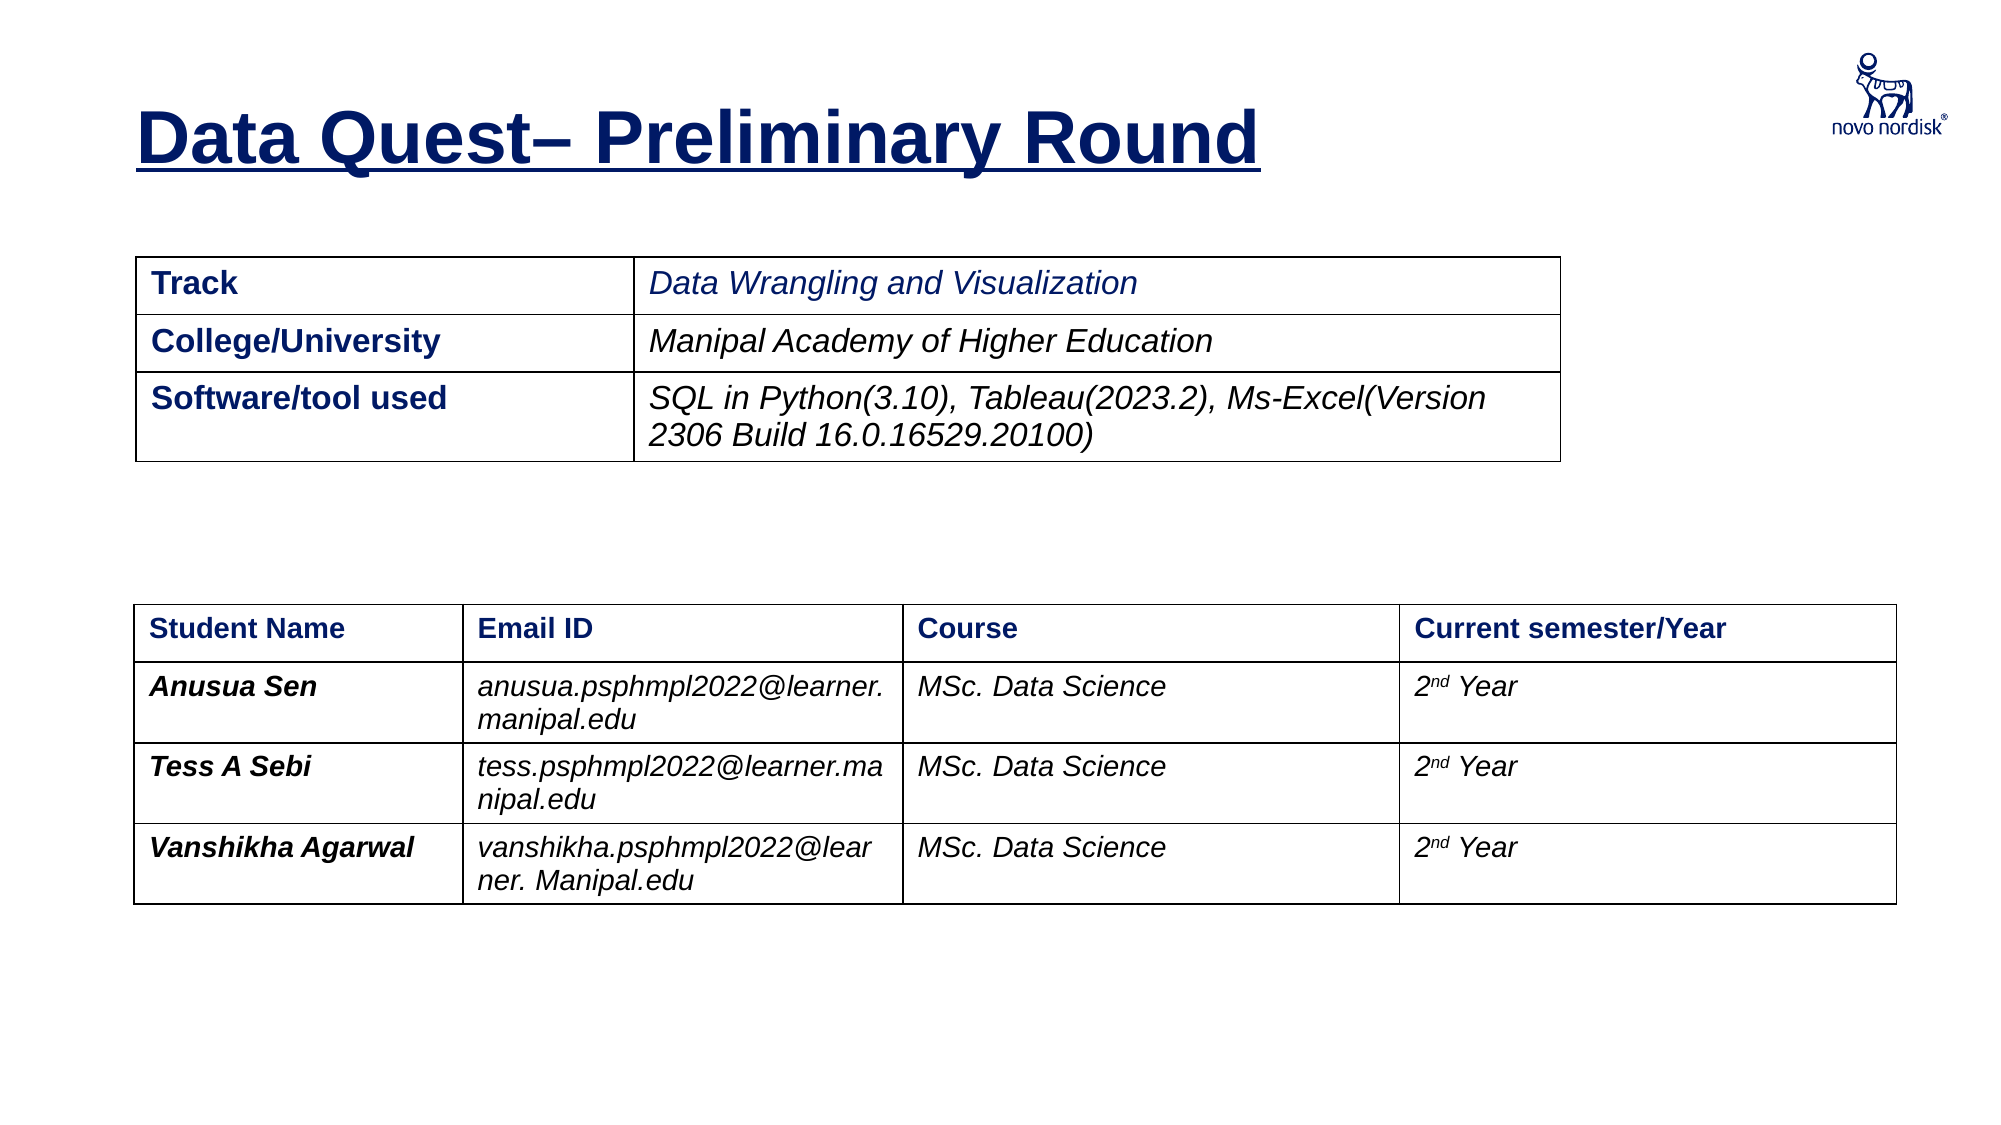

Data Quest– Preliminary Round
| Track | Data Wrangling and Visualization |
| --- | --- |
| College/University | Manipal Academy of Higher Education |
| Software/tool used | SQL in Python(3.10), Tableau(2023.2), Ms-Excel(Version 2306 Build 16.0.16529.20100) |
| Student Name | Email ID | Course | Current semester/Year |
| --- | --- | --- | --- |
| Anusua Sen | anusua.psphmpl2022@learner.manipal.edu | MSc. Data Science | 2nd Year |
| Tess A Sebi | tess.psphmpl2022@learner.manipal.edu | MSc. Data Science | 2nd Year |
| Vanshikha Agarwal | vanshikha.psphmpl2022@learner. Manipal.edu | MSc. Data Science | 2nd Year |

1